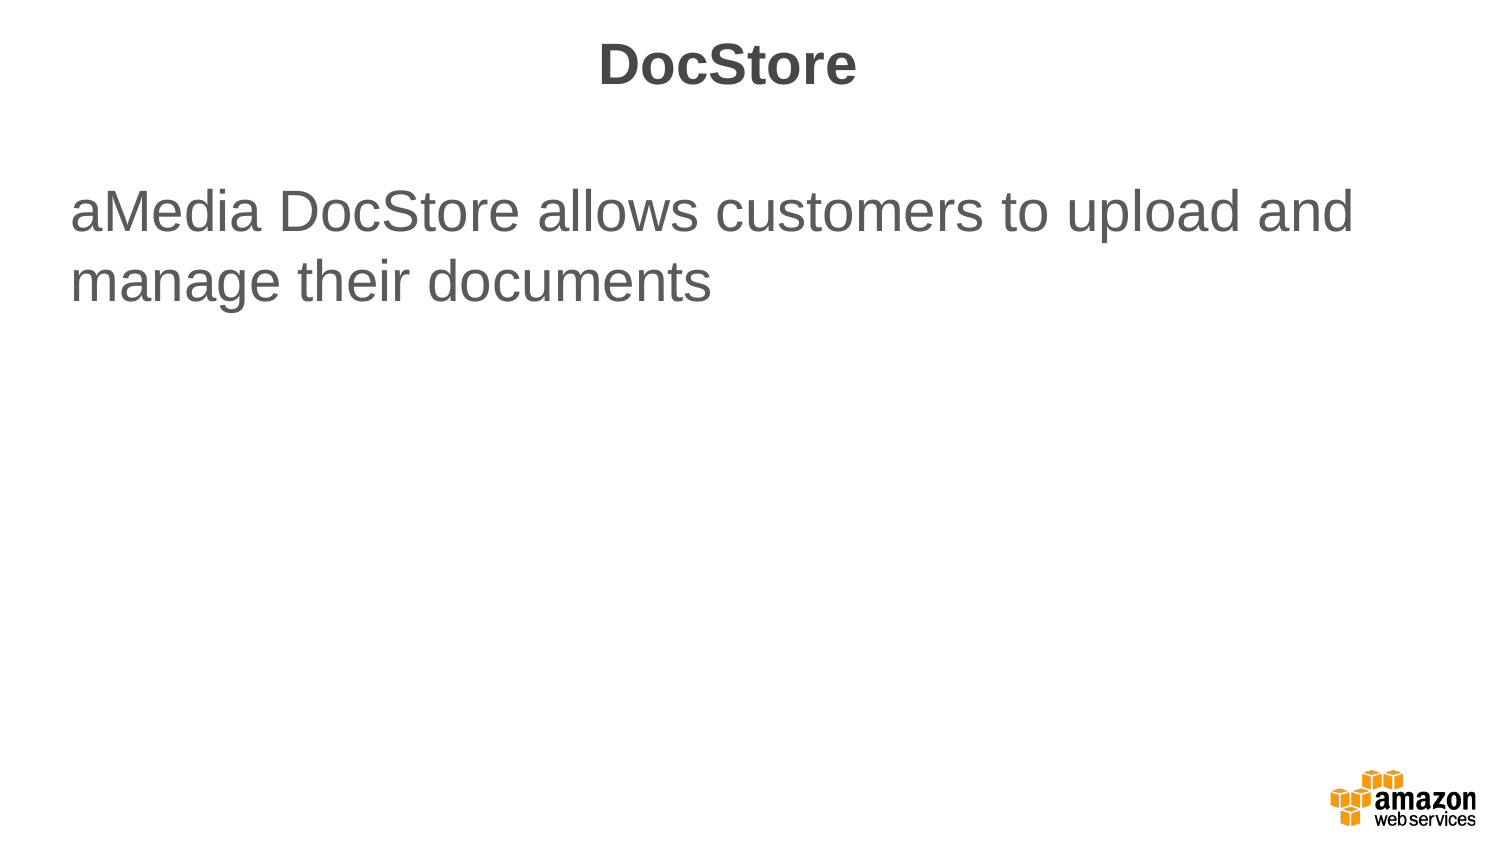

# DocStore
aMedia DocStore allows customers to upload and manage their documents